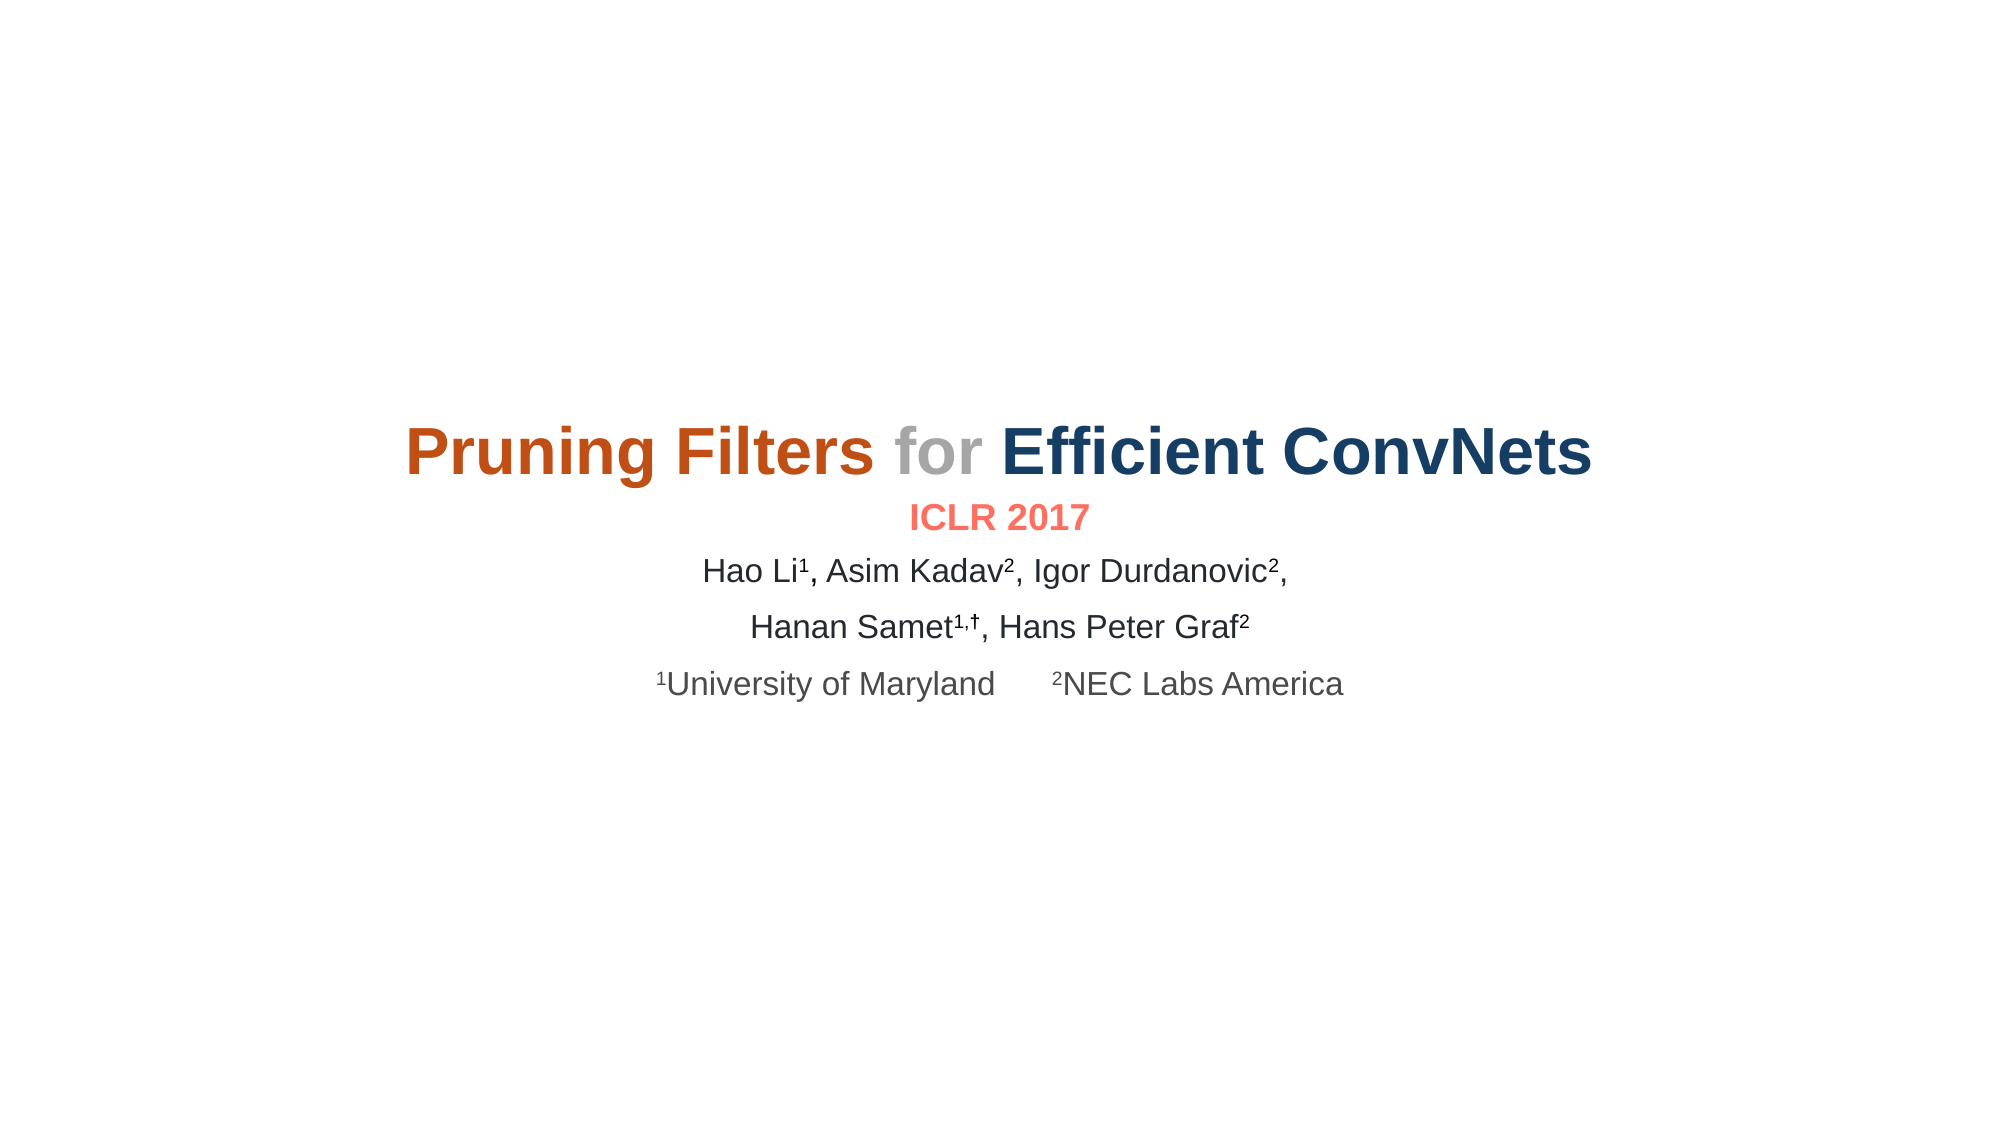

# Pruning Filters for Efficient ConvNets
ICLR 2017
Hao Li1, Asim Kadav2, Igor Durdanovic2,
Hanan Samet1,†, Hans Peter Graf2
1University of Maryland      2NEC Labs America